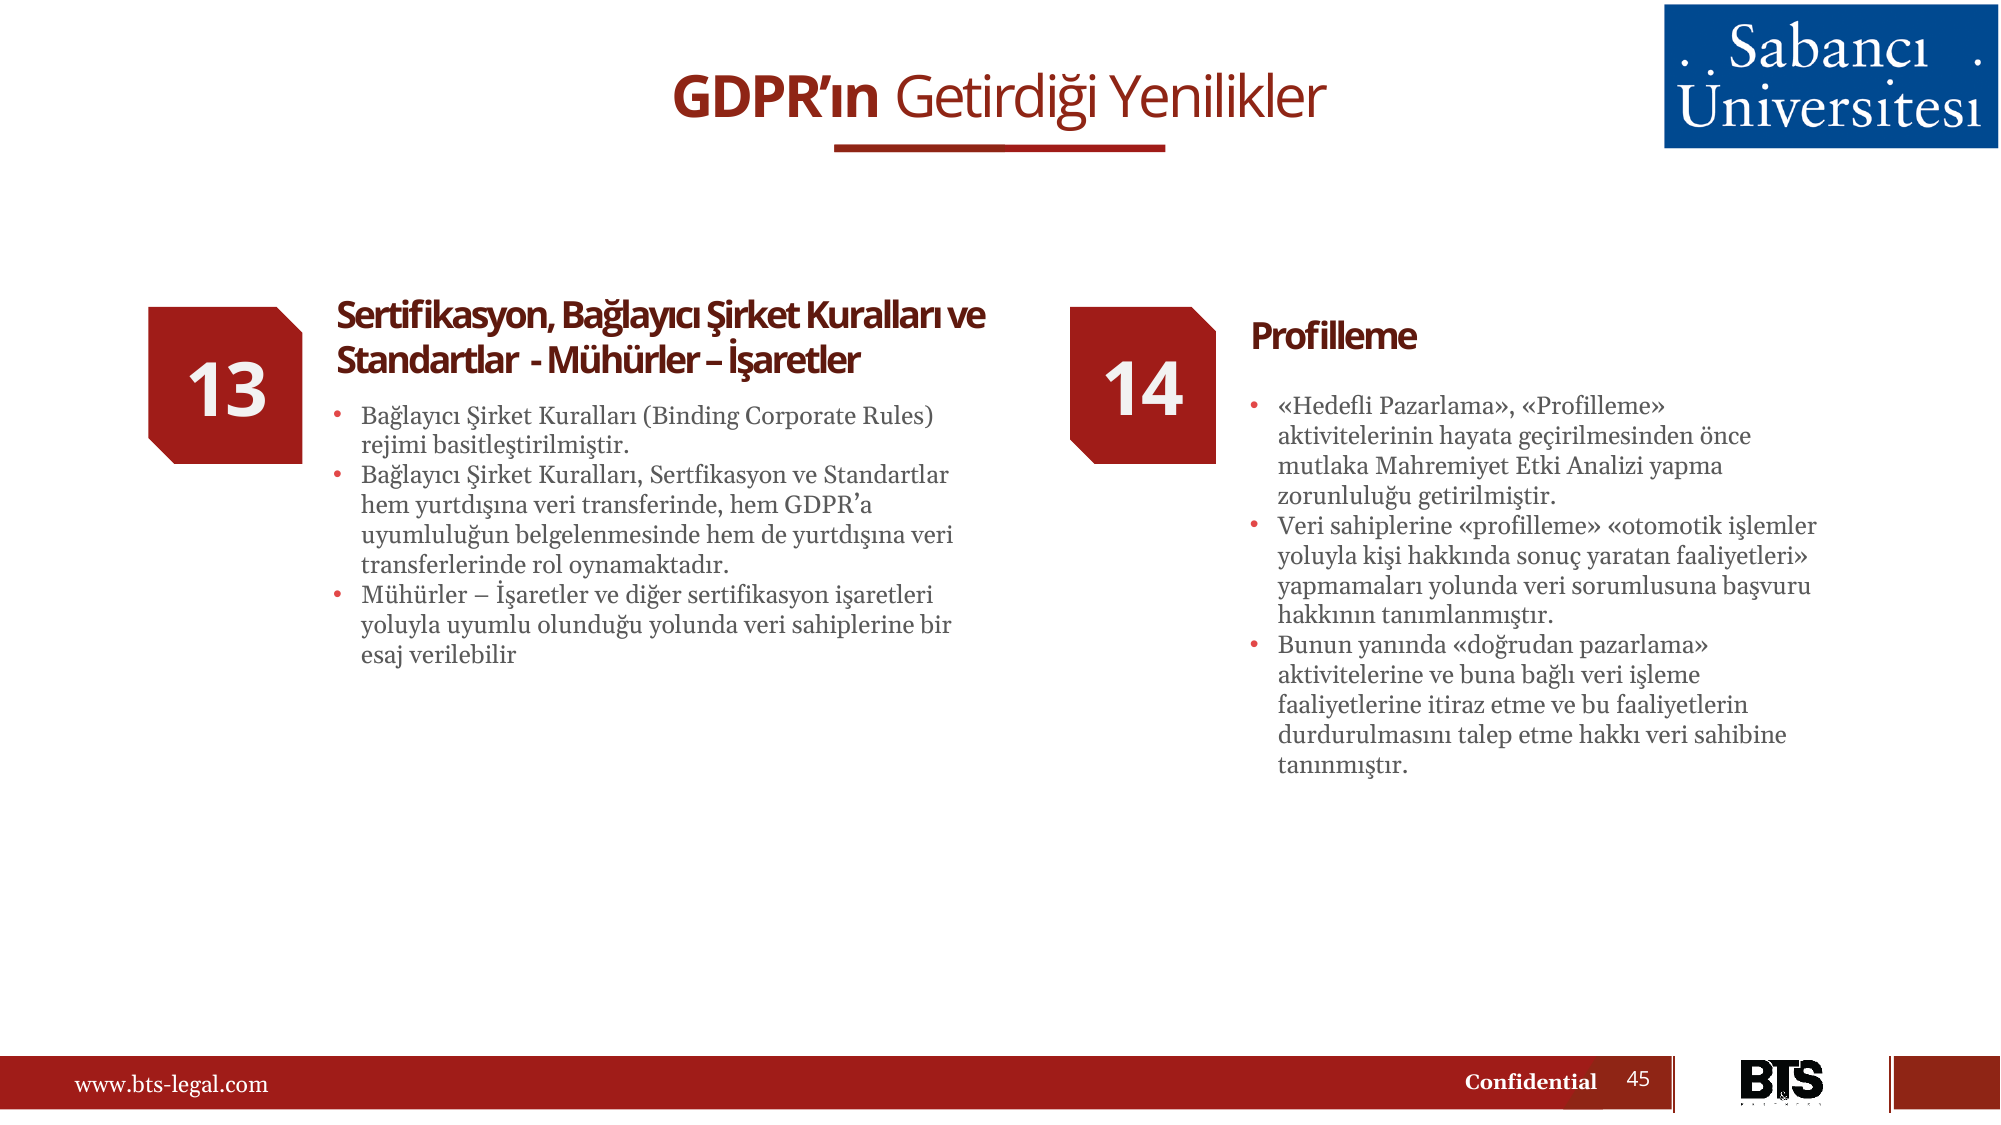

GDPR’ın Getirdiği Yenilikler

14
Profilleme
13
Sertifikasyon, Bağlayıcı Şirket Kuralları ve Standartlar  - Mühürler – İşaretler

«Hedefli Pazarlama», «Profilleme» aktivitelerinin hayata geçirilmesinden önce mutlaka Mahremiyet Etki Analizi yapma zorunluluğu getirilmiştir.
Veri sahiplerine «profilleme» «otomotik işlemler yoluyla kişi hakkında sonuç yaratan faaliyetleri» yapmamaları yolunda veri sorumlusuna başvuru hakkının tanımlanmıştır.
Bunun yanında «doğrudan pazarlama» aktivitelerine ve buna bağlı veri işleme faaliyetlerine itiraz etme ve bu faaliyetlerin durdurulmasını talep etme hakkı veri sahibine tanınmıştır.

Bağlayıcı Şirket Kuralları (Binding Corporate Rules) rejimi basitleştirilmiştir.
Bağlayıcı Şirket Kuralları, Sertfikasyon ve Standartlar hem yurtdışına veri transferinde, hem GDPR’a  uyumluluğun belgelenmesinde hem de yurtdışına veri transferlerinde rol oynamaktadır.
Mühürler – İşaretler ve diğer sertifikasyon işaretleri yoluyla uyumlu olunduğu yolunda veri sahiplerine bir esaj verilebilir

45